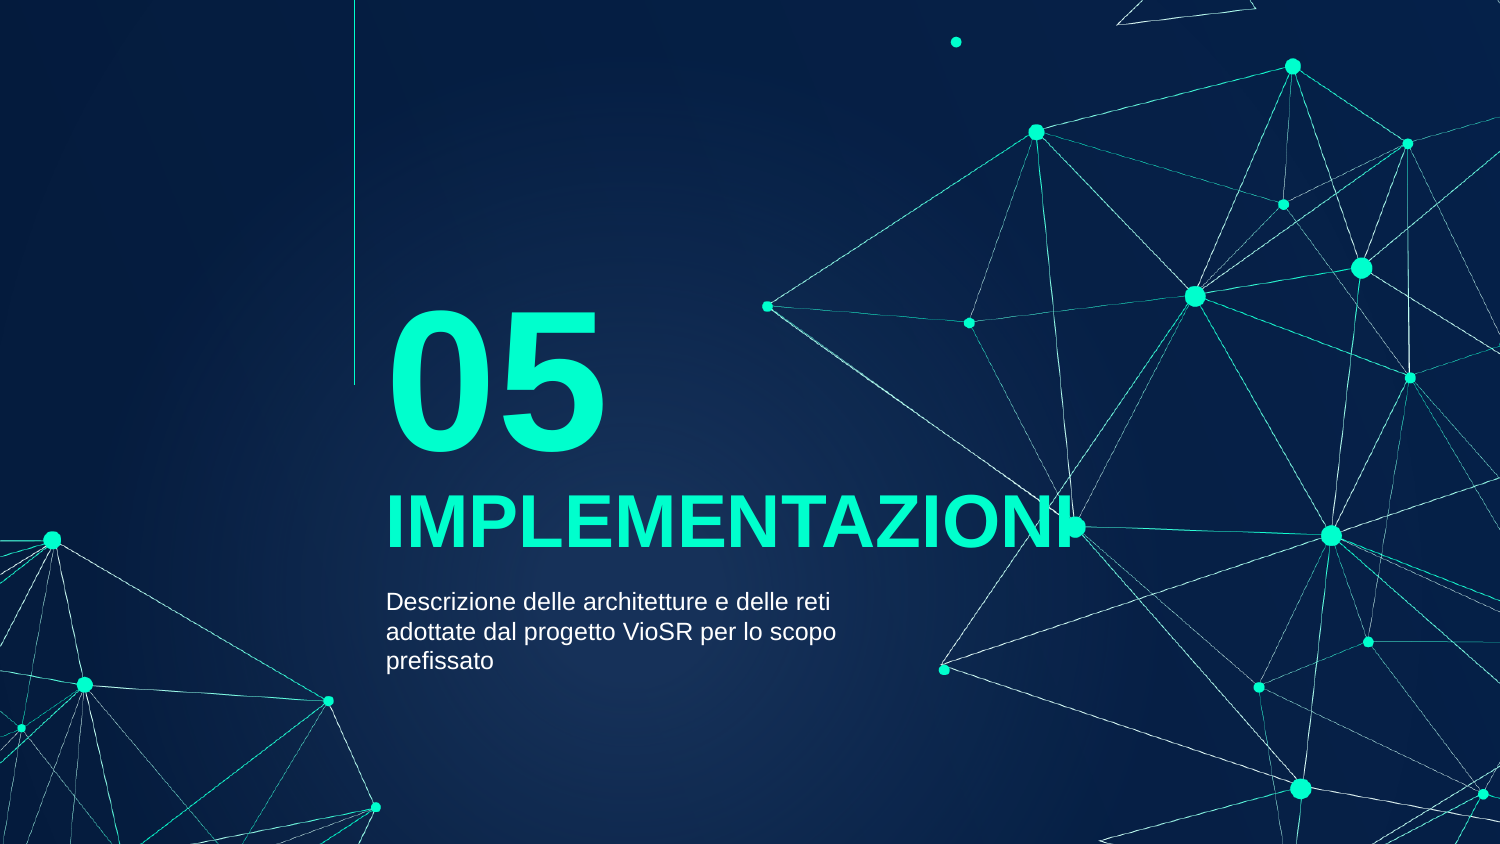

05
# IMPLEMENTAZIONI
Descrizione delle architetture e delle reti adottate dal progetto VioSR per lo scopo prefissato